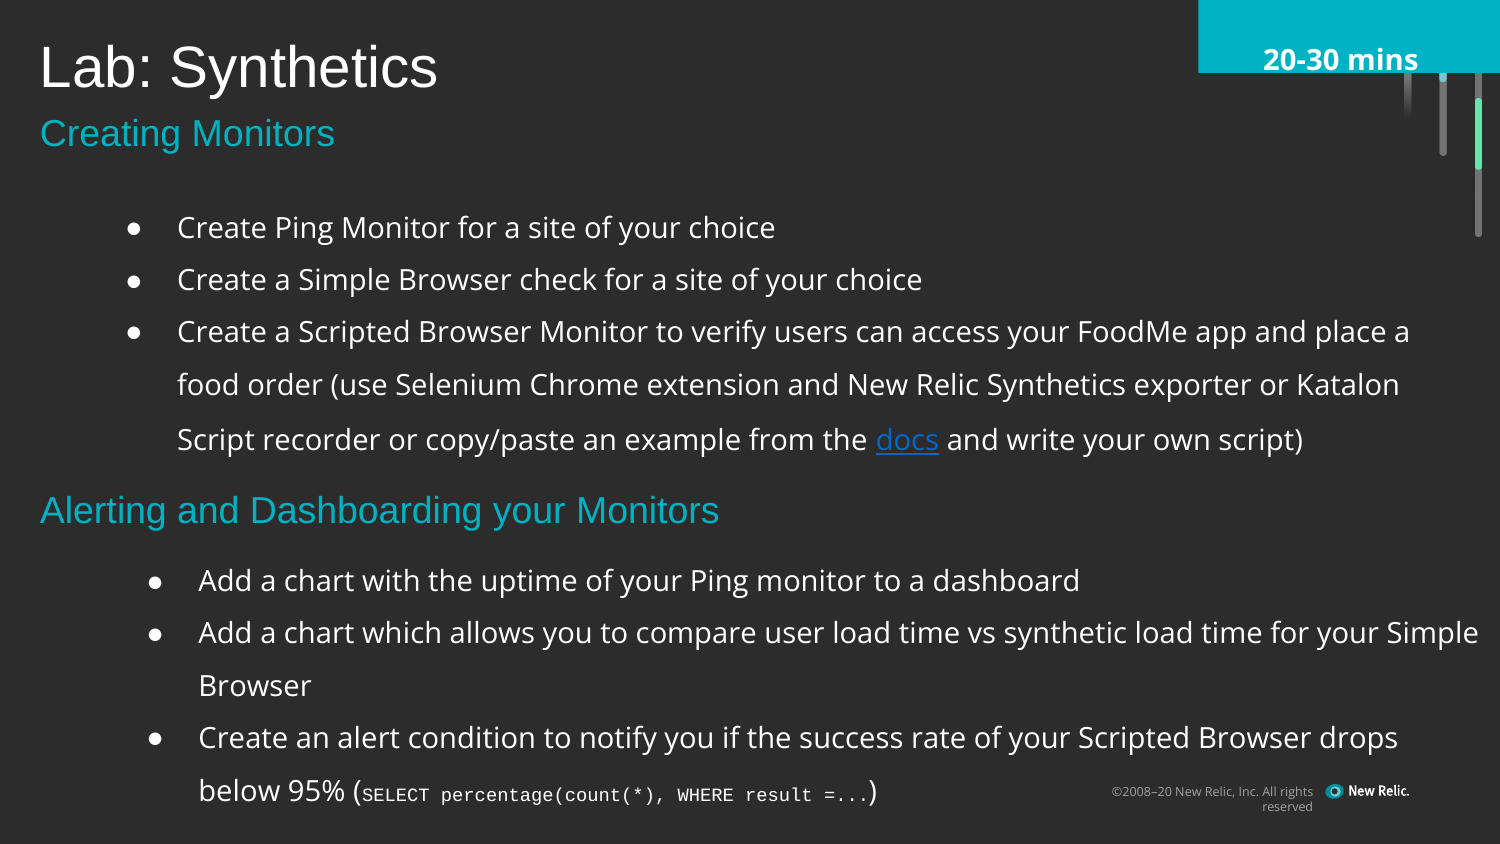

20-30 mins

Lab: Synthetics
Creating Monitors
Create Ping Monitor for a site of your choice
Create a Simple Browser check for a site of your choice
Create a Scripted Browser Monitor to verify users can access your FoodMe app and place a food order (use Selenium Chrome extension and New Relic Synthetics exporter or Katalon Script recorder or copy/paste an example from the docs and write your own script)

Alerting and Dashboarding your Monitors
Add a chart with the uptime of your Ping monitor to a dashboard
Add a chart which allows you to compare user load time vs synthetic load time for your Simple Browser
Create an alert condition to notify you if the success rate of your Scripted Browser drops below 95% (SELECT percentage(count(*), WHERE result =...)